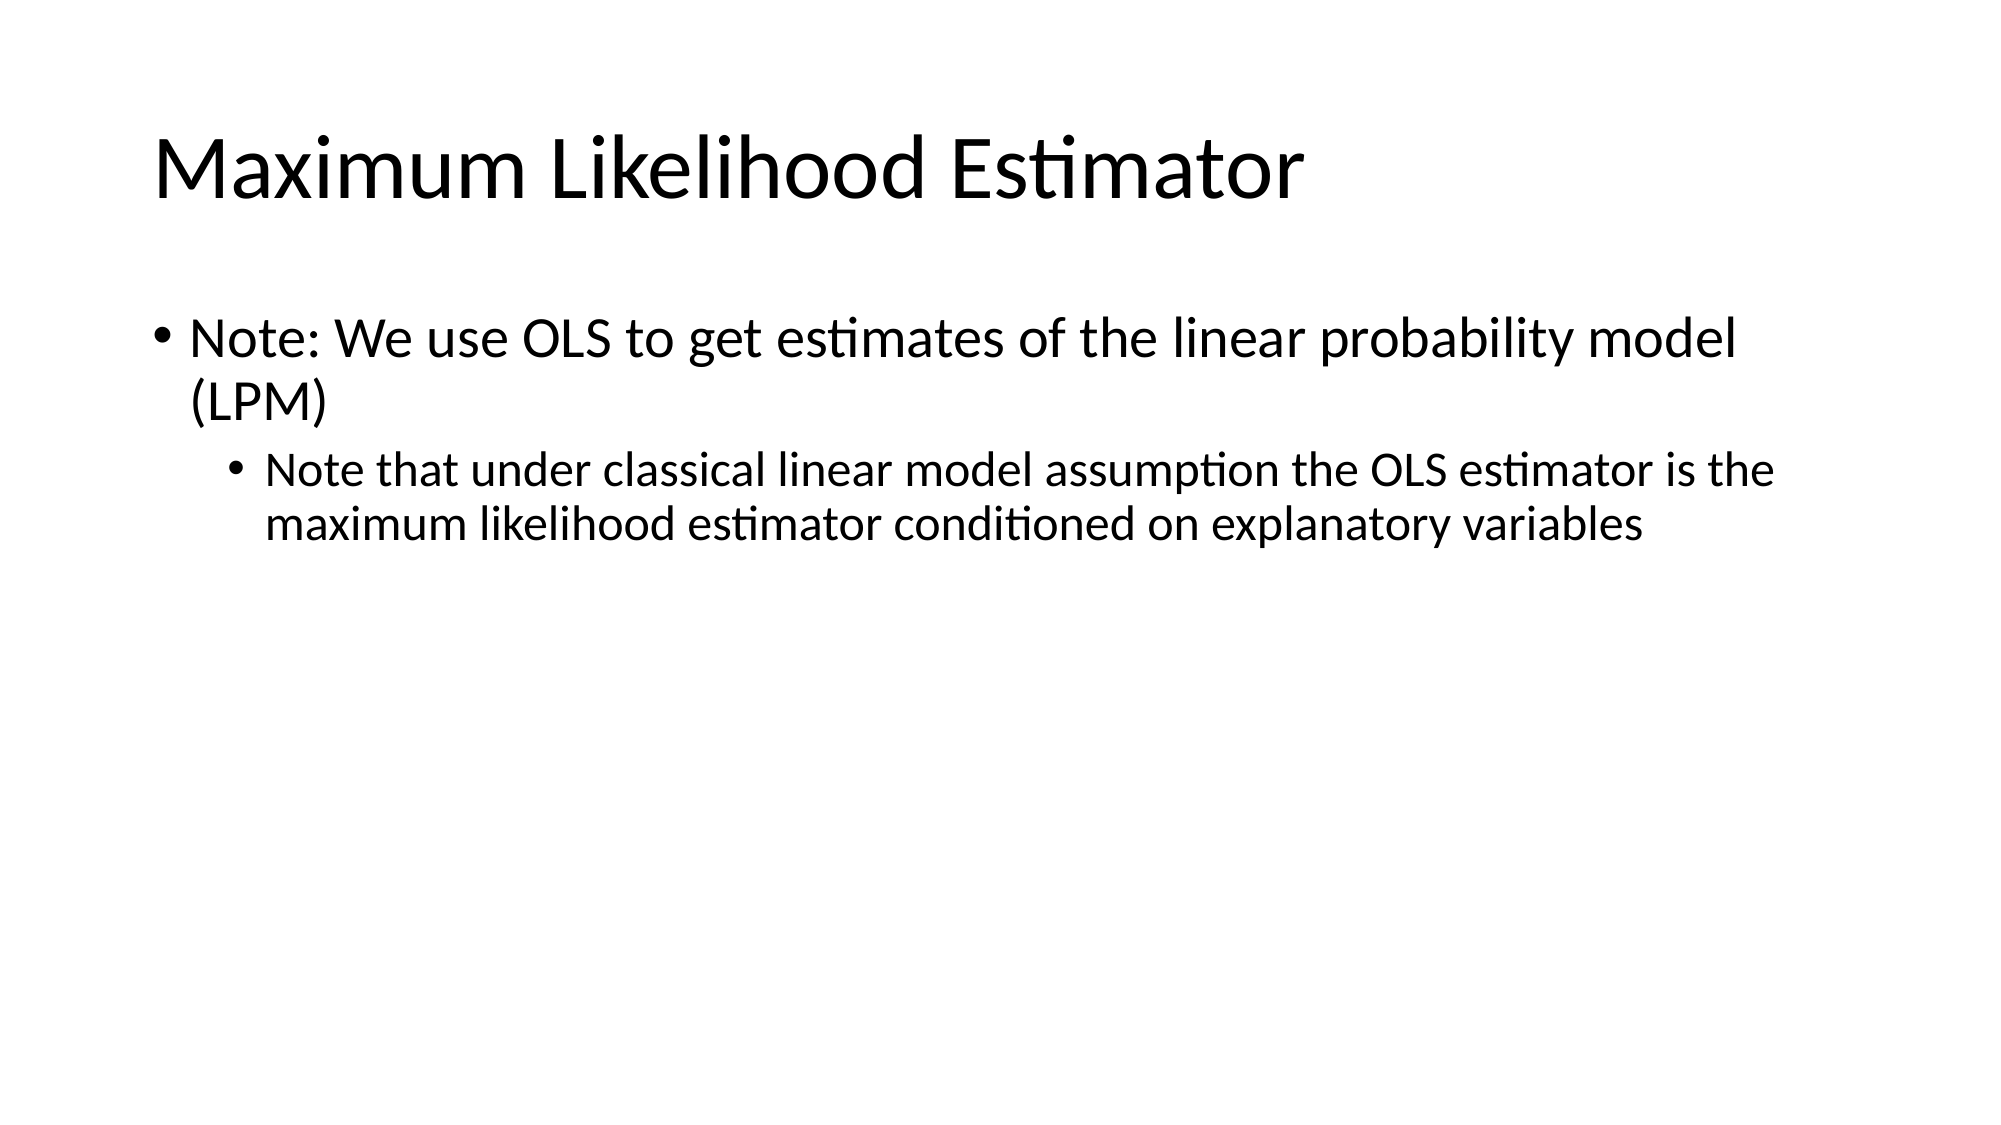

# Maximum Likelihood Estimator
Note: We use OLS to get estimates of the linear probability model (LPM)
Note that under classical linear model assumption the OLS estimator is the maximum likelihood estimator conditioned on explanatory variables